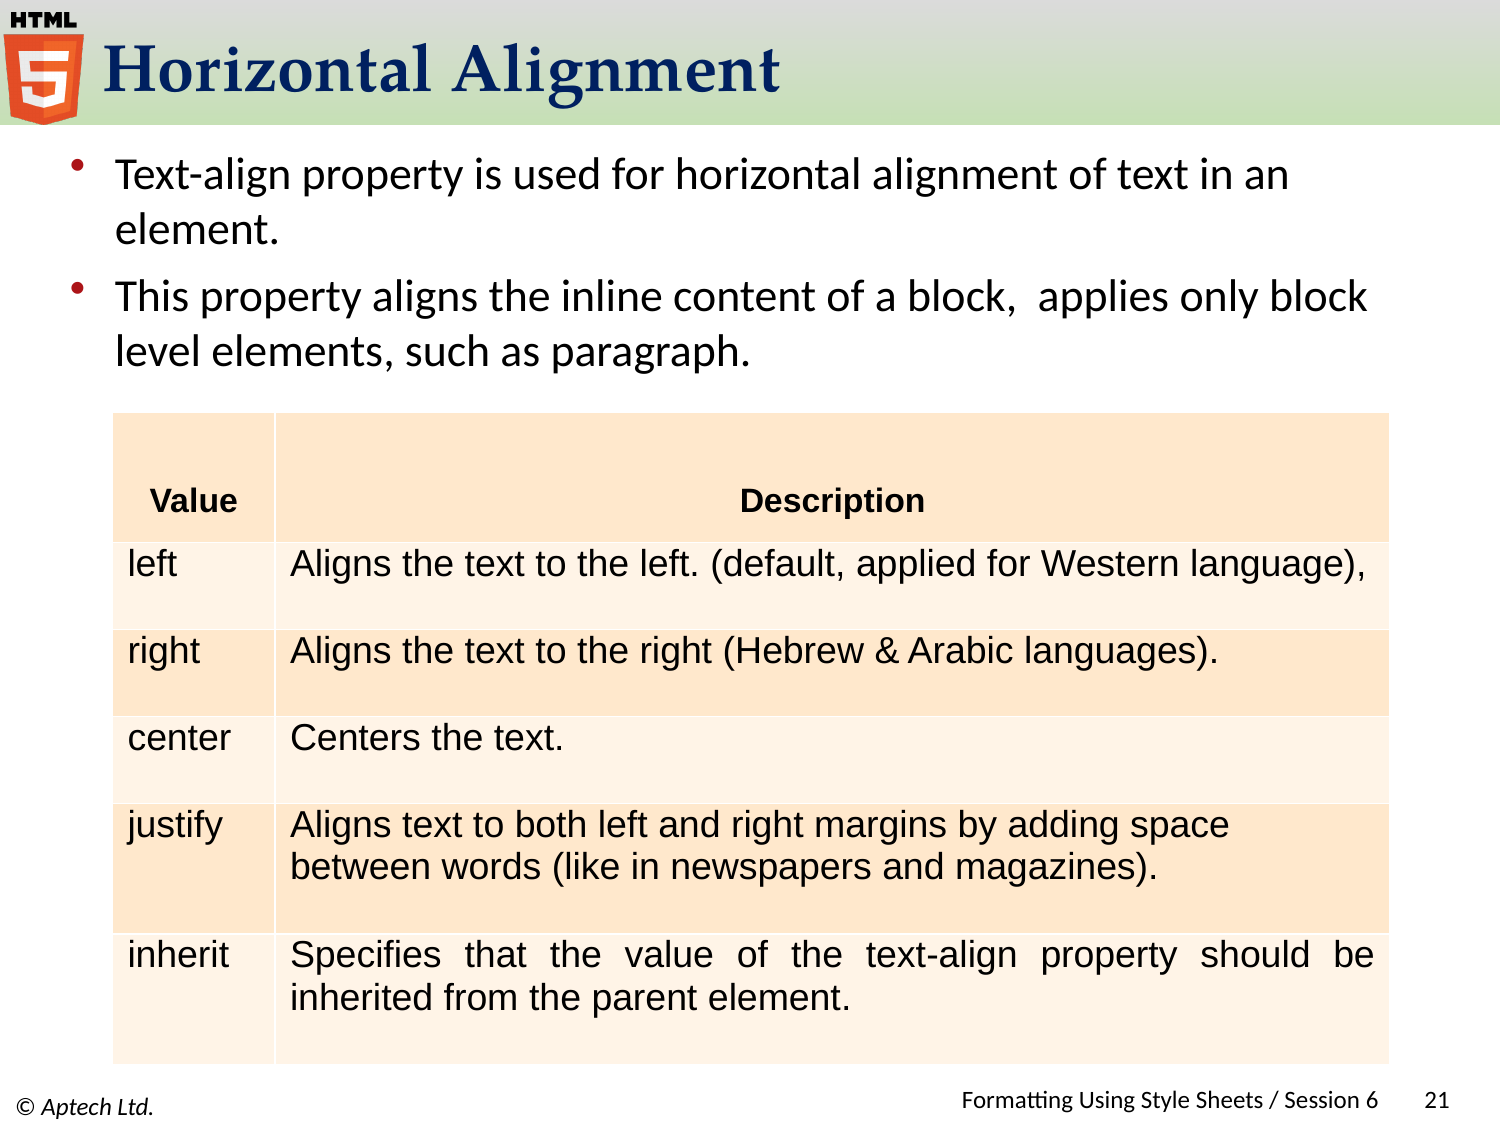

# Horizontal Alignment
Text-align property is used for horizontal alignment of text in an element.
This property aligns the inline content of a block,  applies only block level elements, such as paragraph.
| Value | Description |
| --- | --- |
| left | Aligns the text to the left. (default, applied for Western language), |
| right | Aligns the text to the right (Hebrew & Arabic languages). |
| center | Centers the text. |
| justify | Aligns text to both left and right margins by adding space between words (like in newspapers and magazines). |
| inherit | Specifies that the value of the text-align property should be inherited from the parent element. |
Formatting Using Style Sheets / Session 6
21